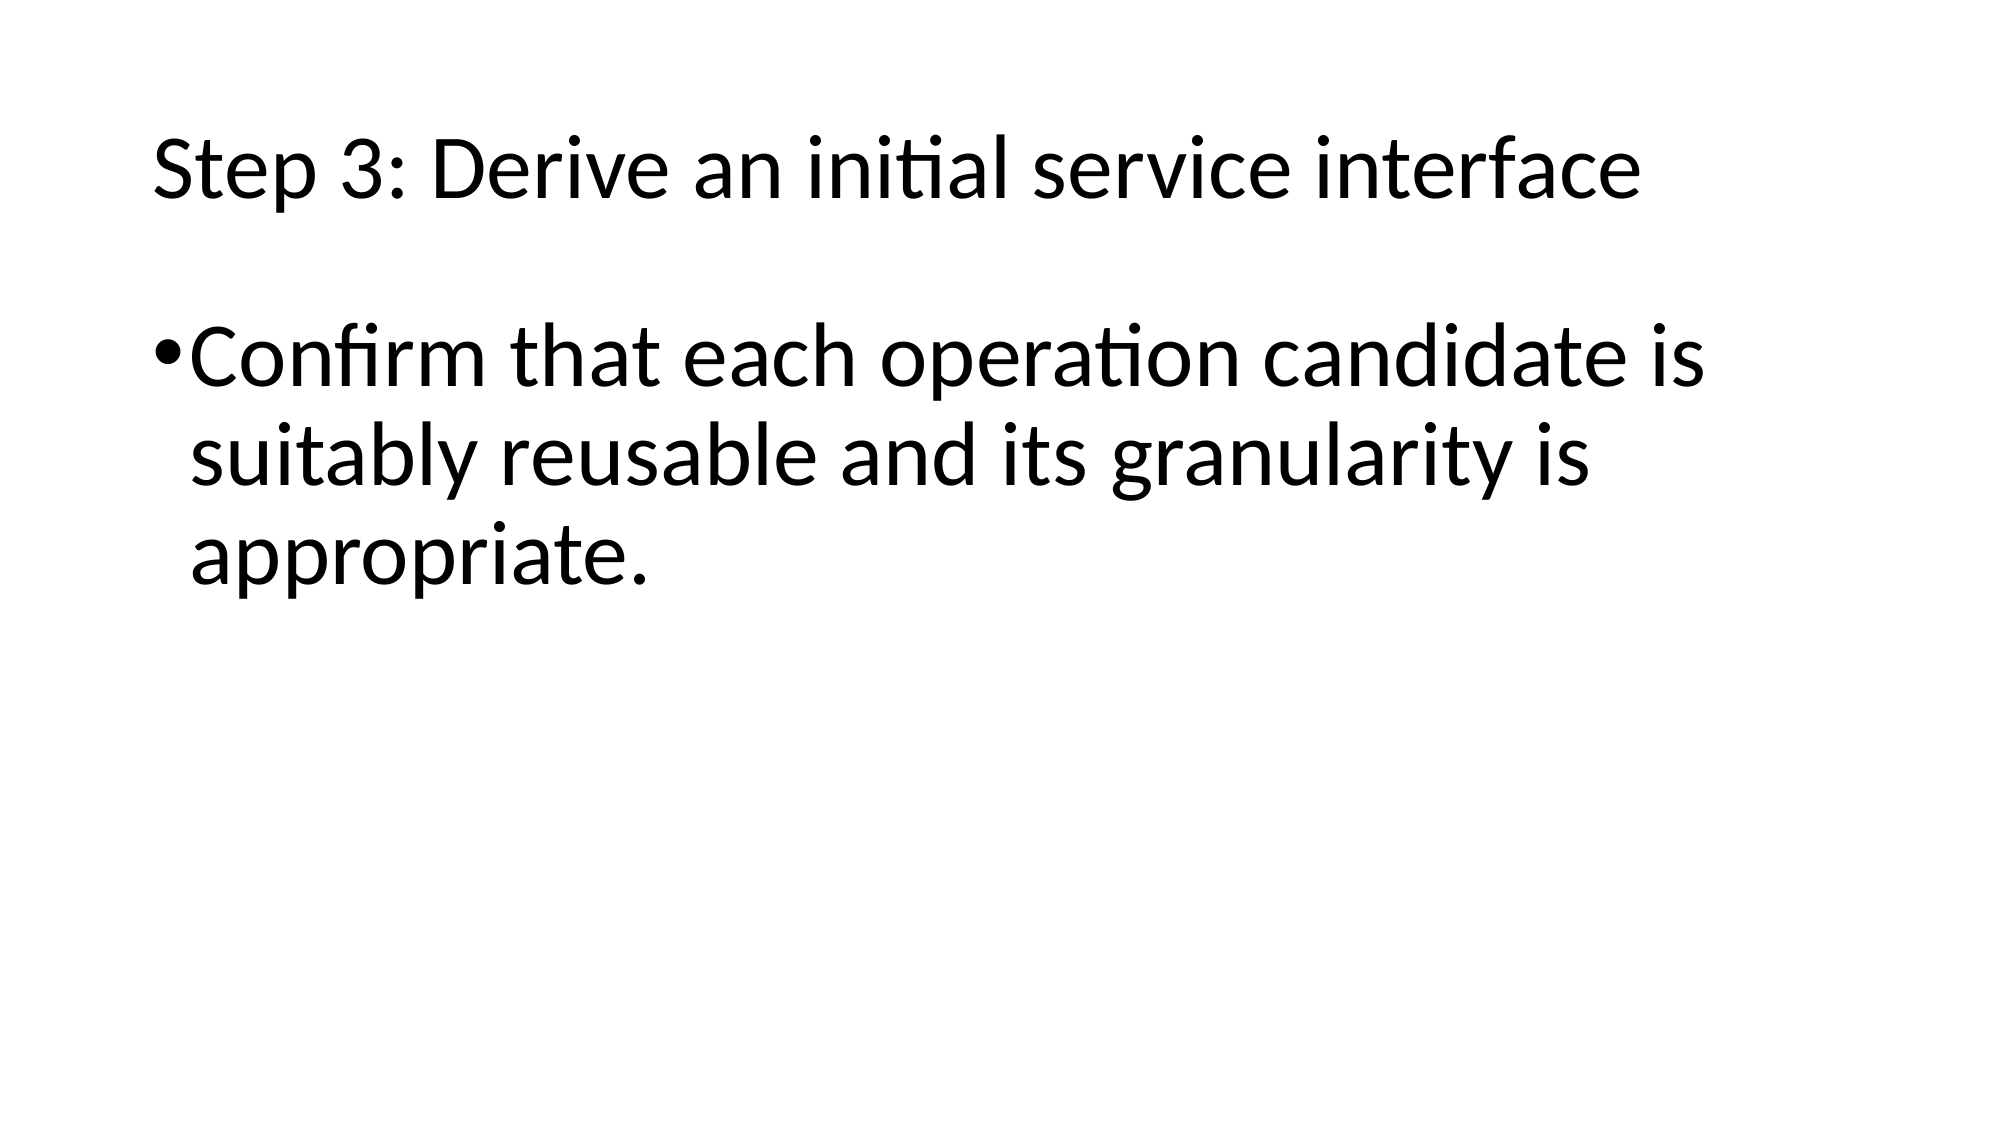

# Step 3: Derive an initial service interface
Confirm that each operation candidate is suitably reusable and its granularity is appropriate.